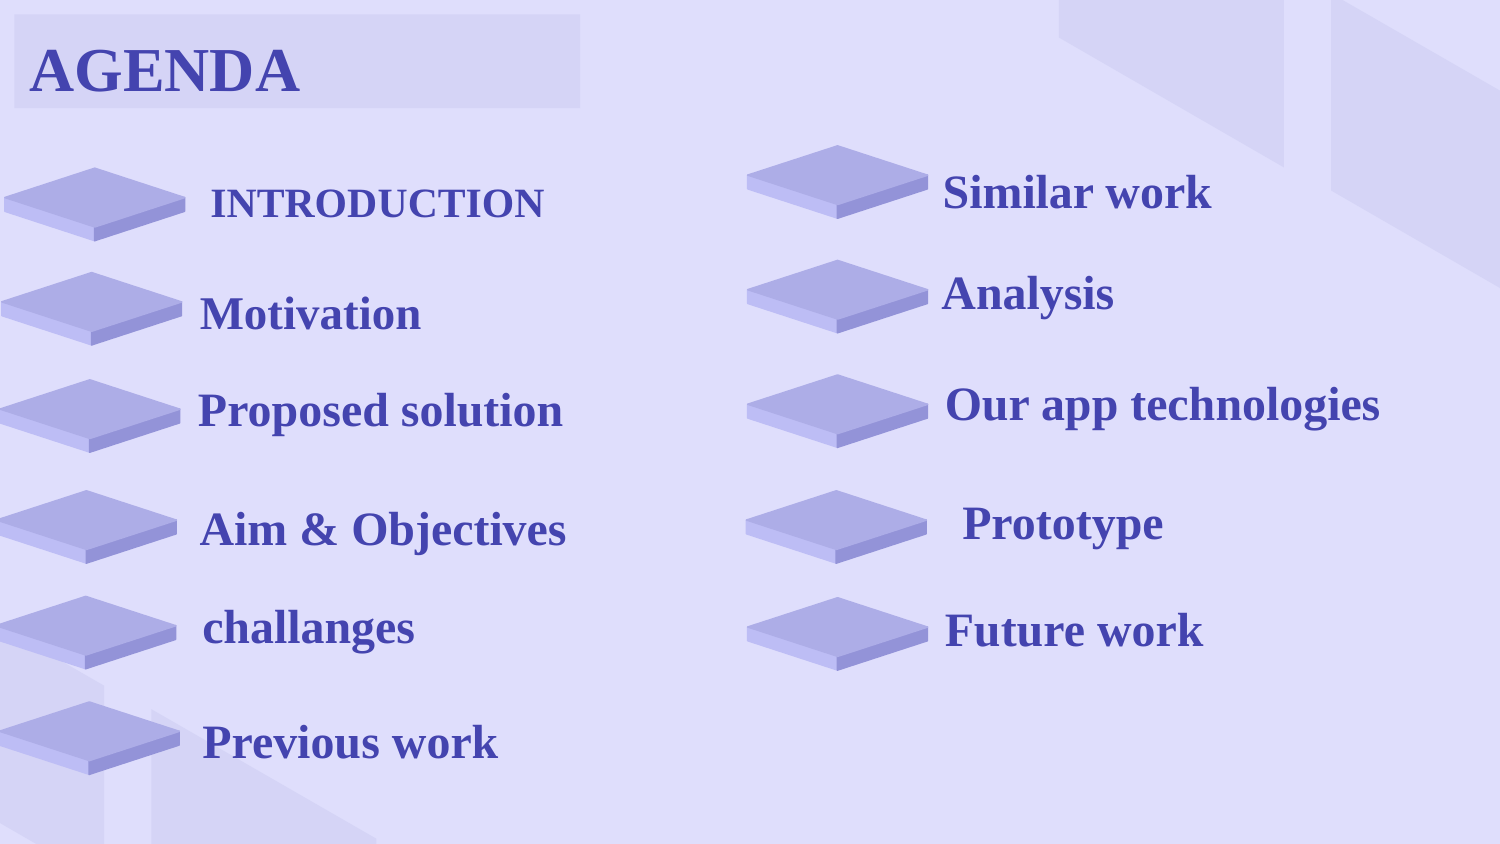

AGENDA

Similar work
# INTRODUCTION

Analysis

Motivation

Our app technologies
Proposed solution

Prototype
Aim & Objectives

challanges
Future work

Previous work